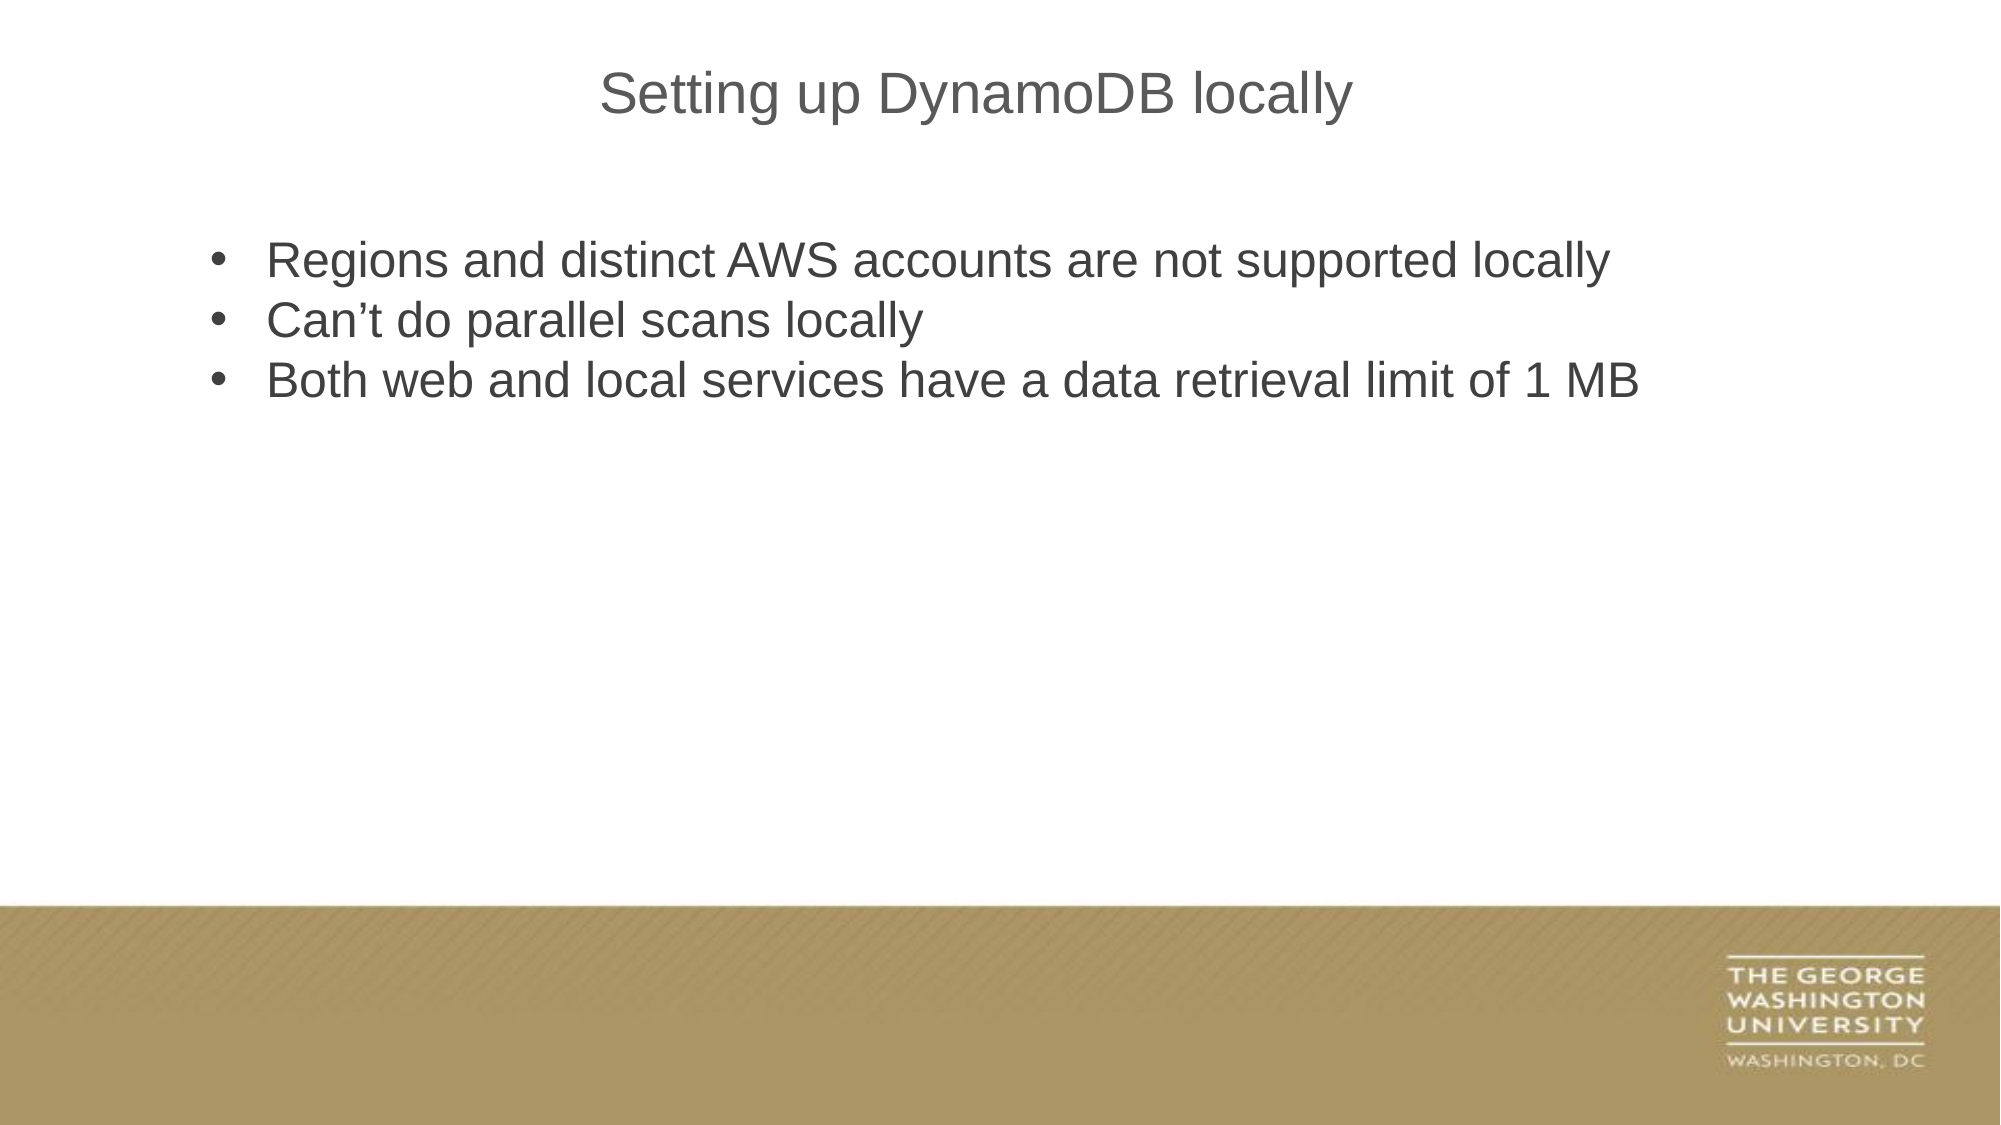

Setting up DynamoDB locally

Regions and distinct AWS accounts are not supported locally
Can’t do parallel scans locally
Both web and local services have a data retrieval limit of 1 MB